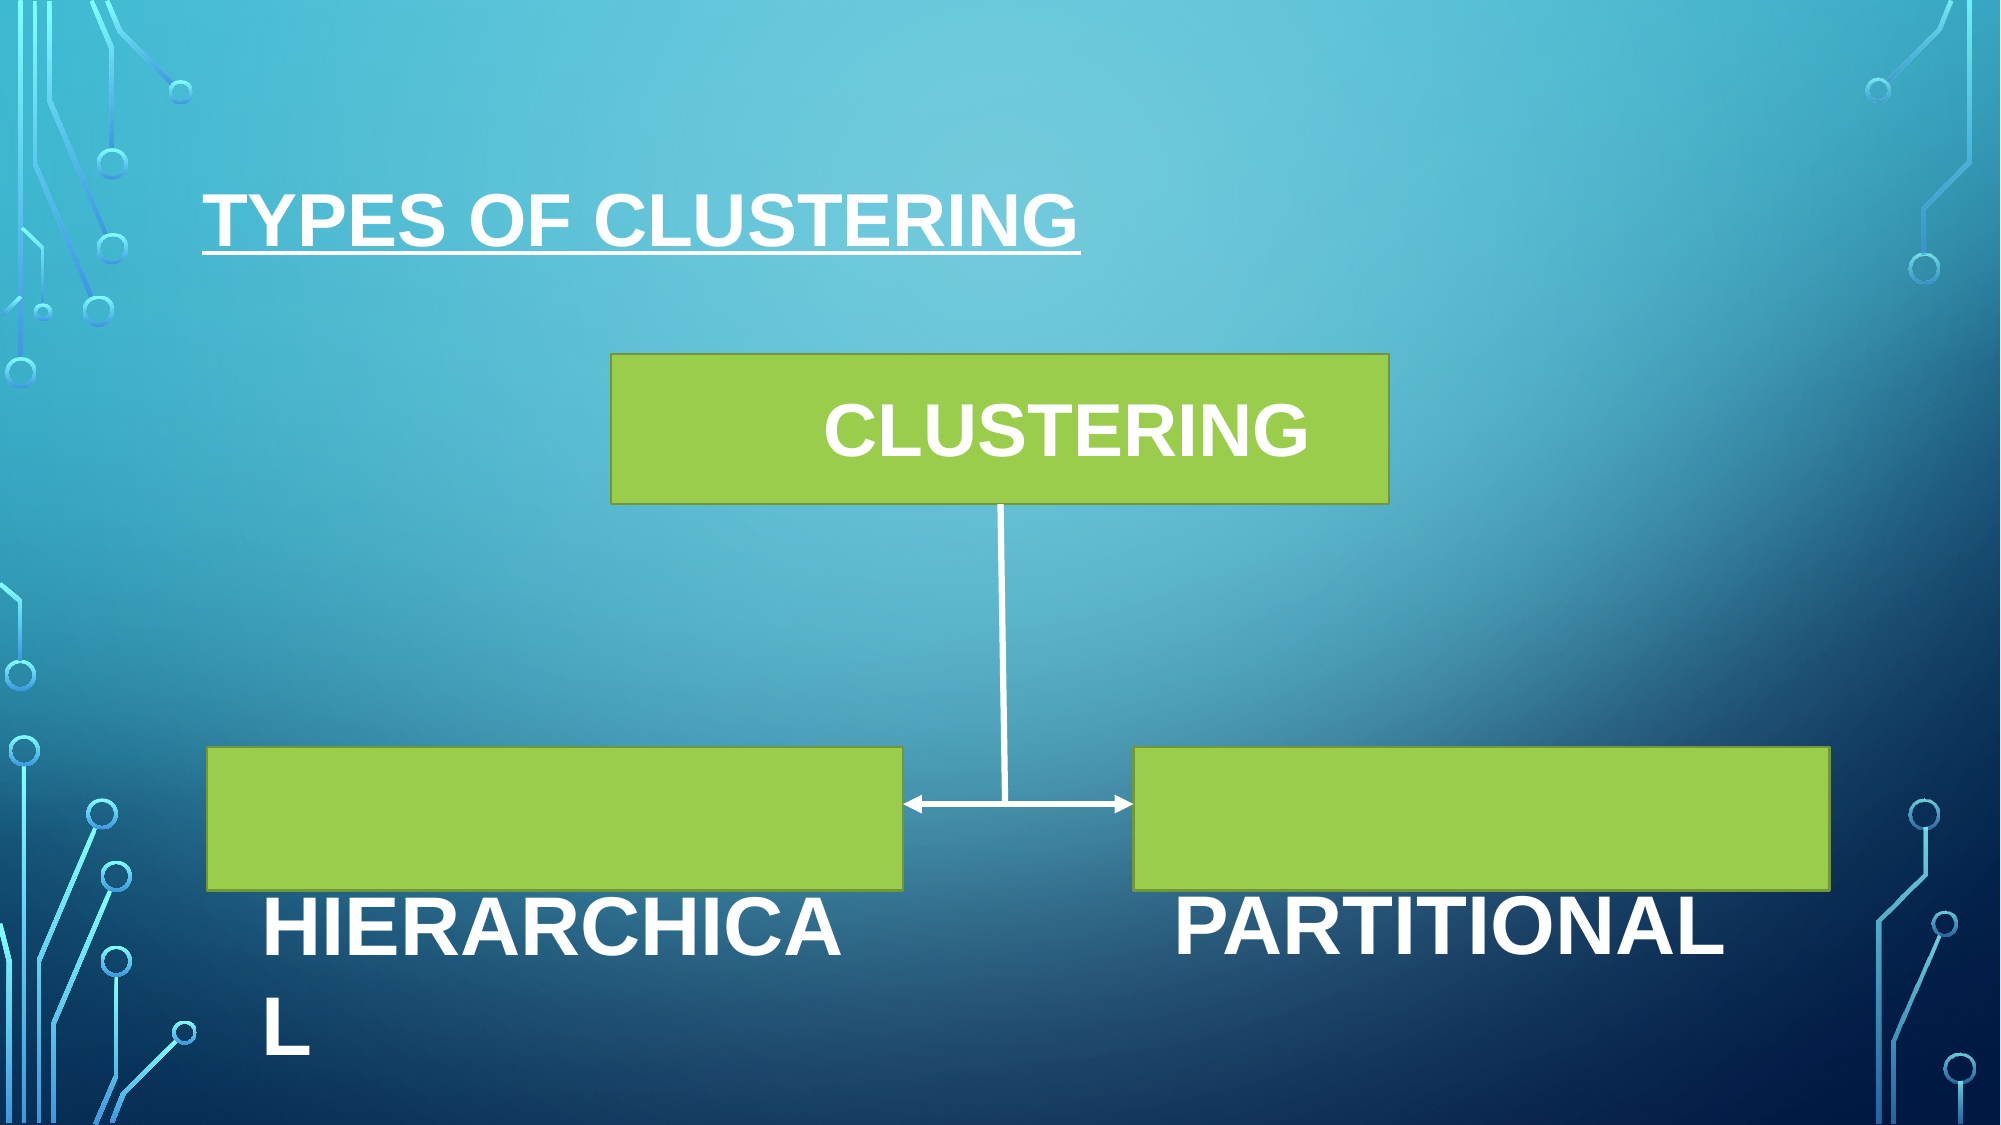

# TYPES OF CLUSTERING

       CLUSTERING

  HIERARCHICAL
    PARTITIONAL